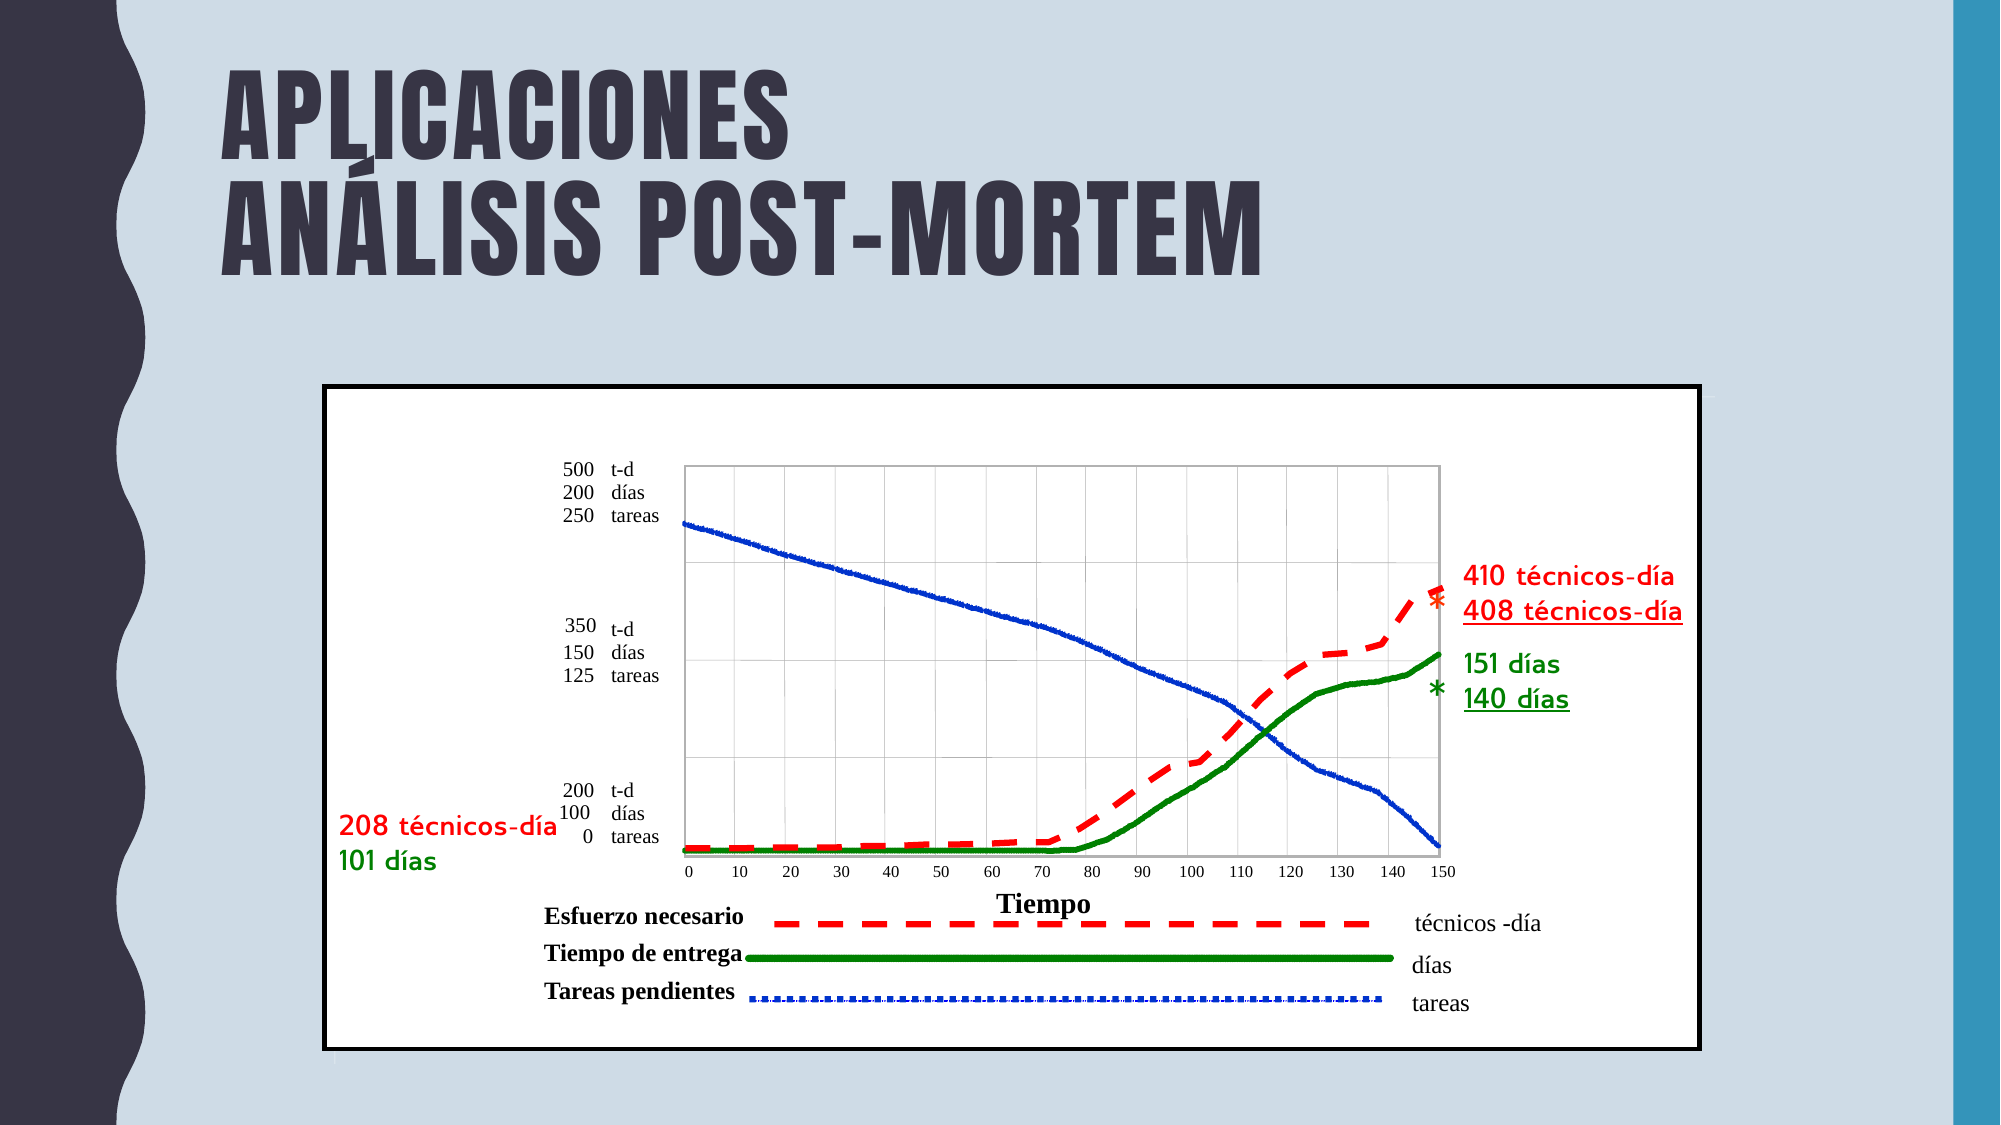

# APLICACIONES Análisis post-mortem

500
t-d

200
días
250
tareas

410 técnicos-día
408 técnicos-día

*

350
t-d

151 días
140 días
150
días

125
tareas
*

200
t-d
208 técnicos-día
101 días
100
días
0
tareas
0
 10
 20
 30
 40
 50
 60
 70
 80
 90
100
110
120
130
140
150
Tiempo
Esfuerzo necesario
técnicos -día

Tiempo de entrega
días

Tareas pendientes

tareas